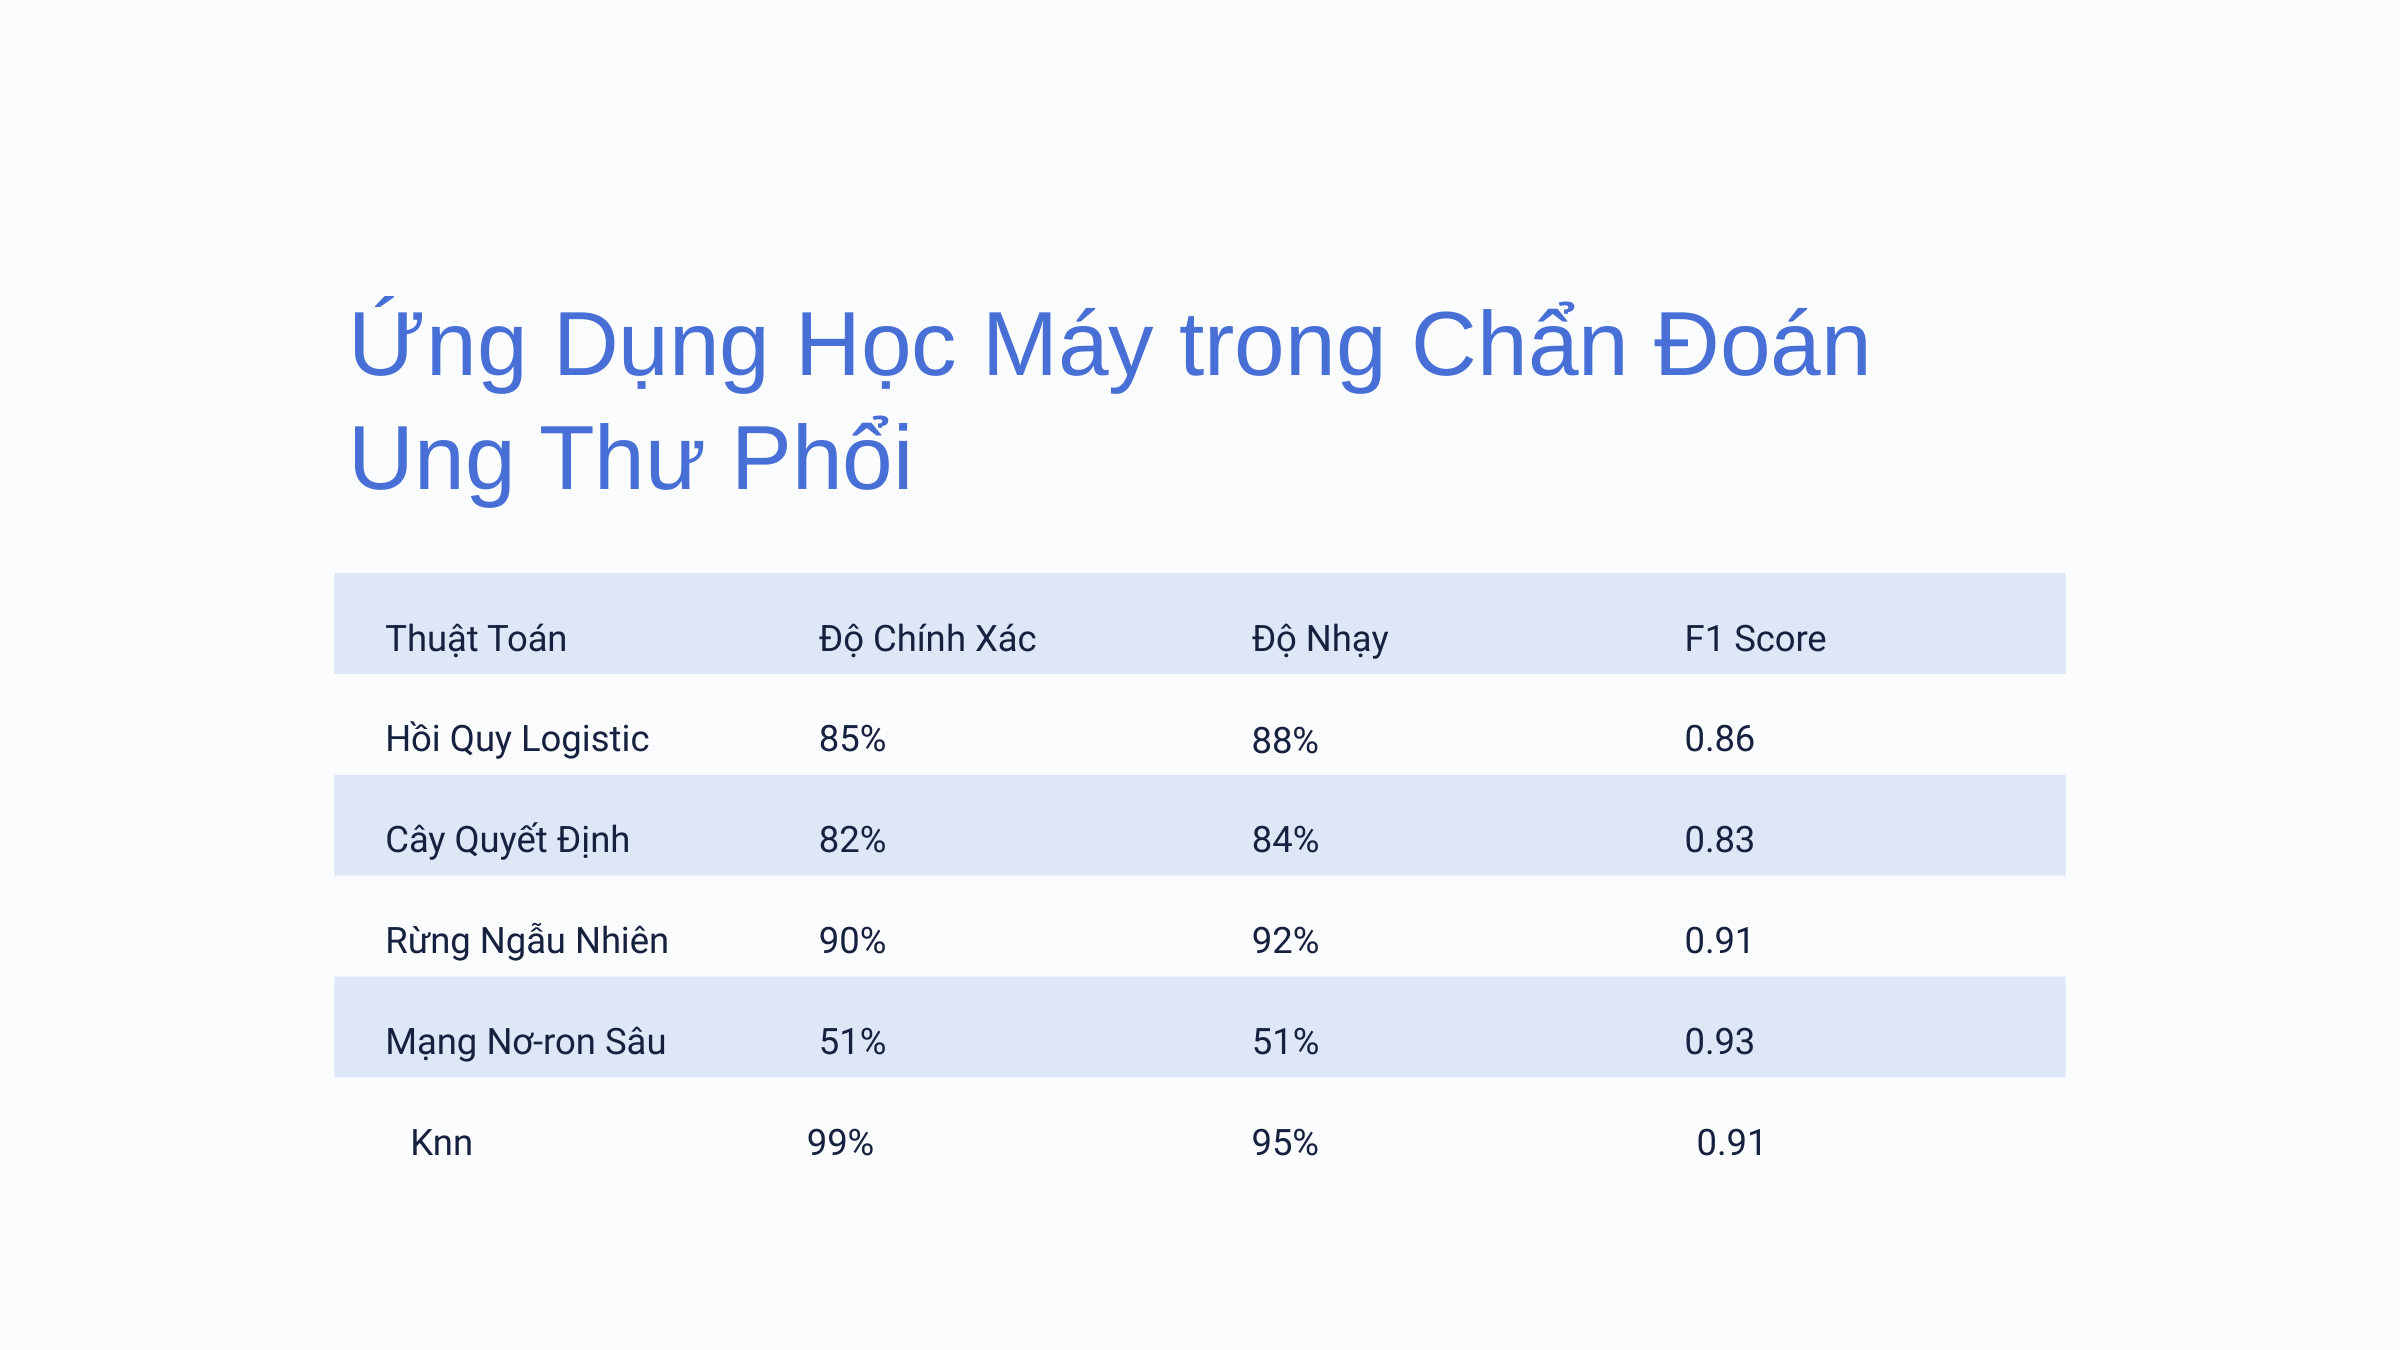

Ứng Dụng Học Máy trong Chẩn Đoán Ung Thư Phổi

Thuật Toán
Độ Chính Xác
Độ Nhạy
F1 Score
Hồi Quy Logistic
85%
0.86
88%

Cây Quyết Định
82%
84%
0.83
Rừng Ngẫu Nhiên
90%
92%
0.91

Mạng Nơ-ron Sâu
51%
51%
0.93
95%
99%
Knn
0.91